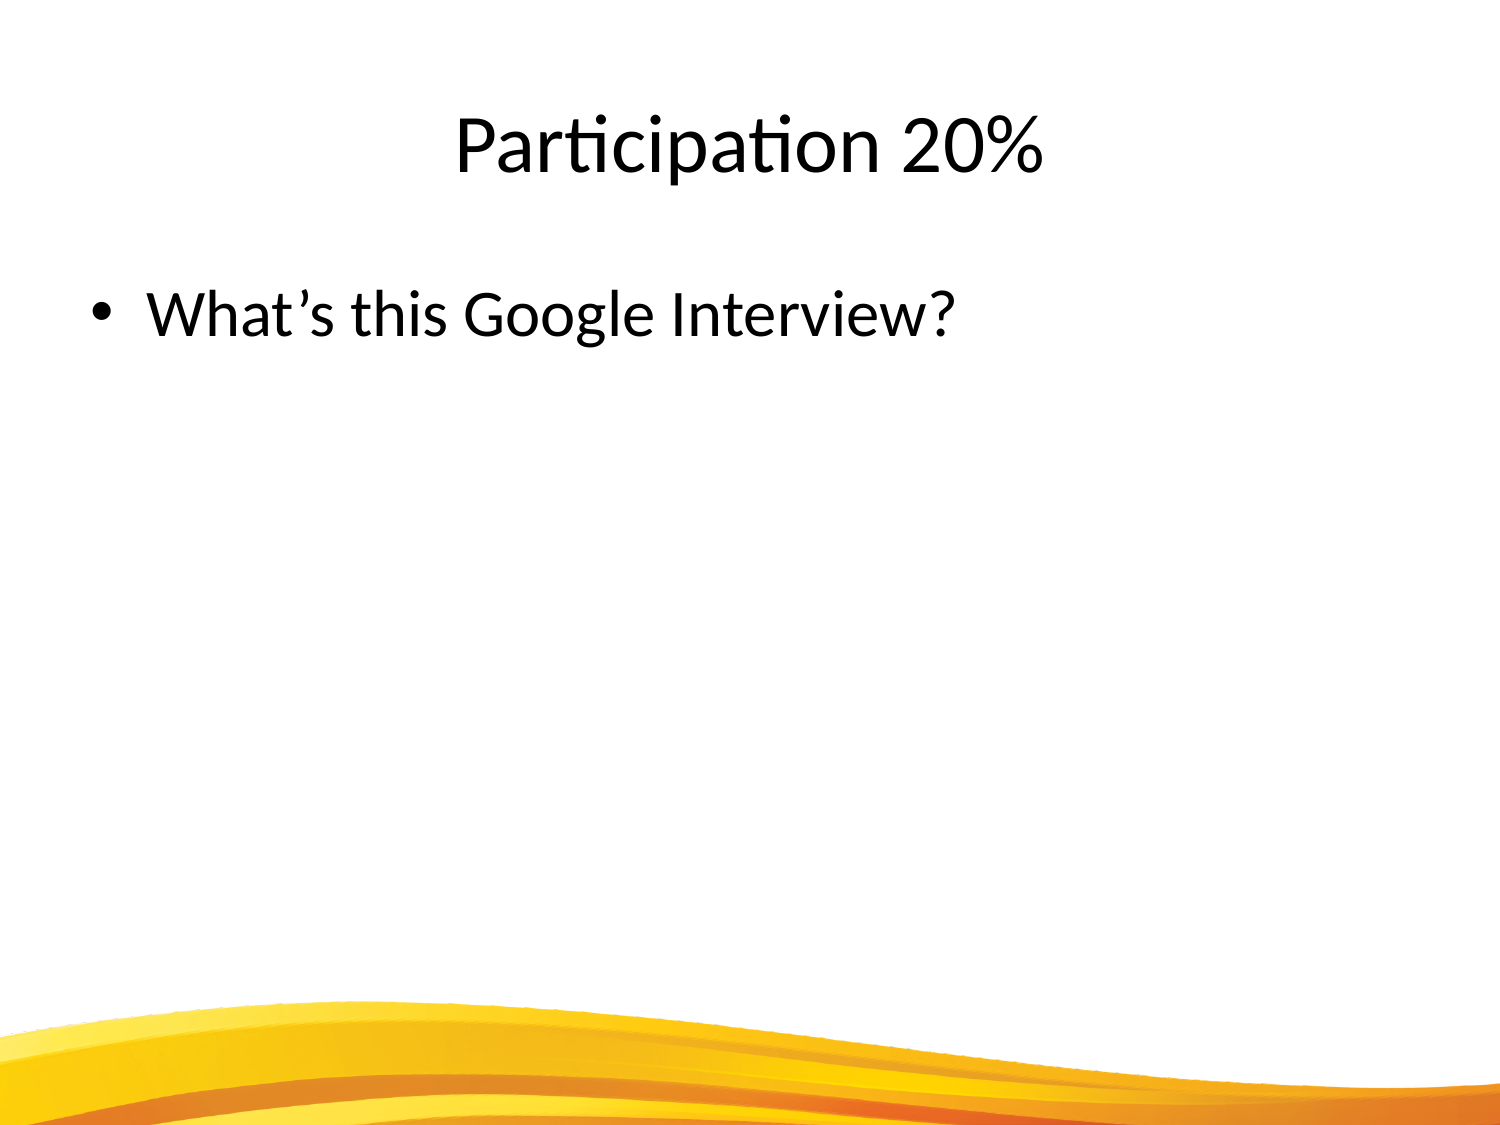

# Participation 20%
What’s this Google Interview?